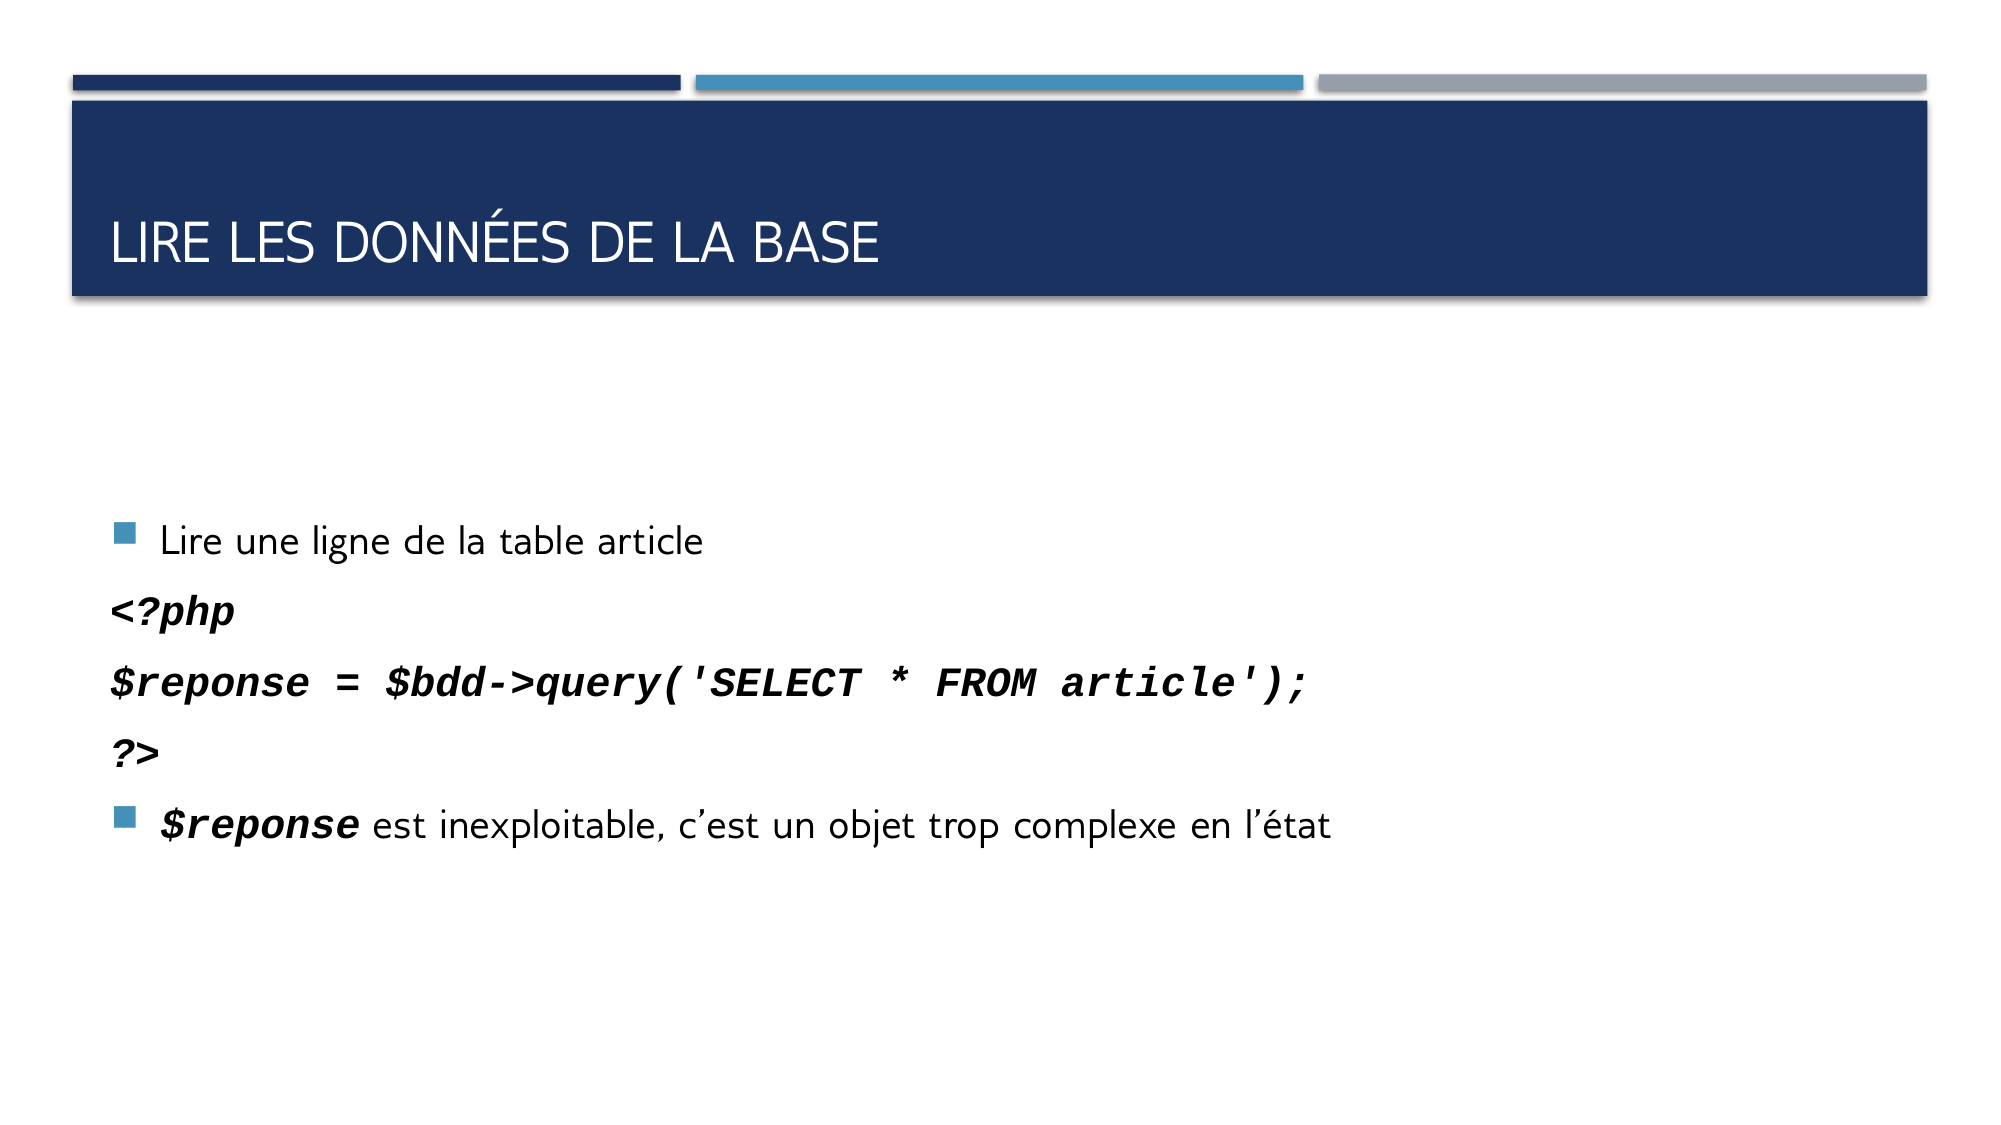

# Lire les données de la base
Lire une ligne de la table article
<?php
$reponse = $bdd->query('SELECT * FROM article');
?>
$reponse est inexploitable, c’est un objet trop complexe en l’état